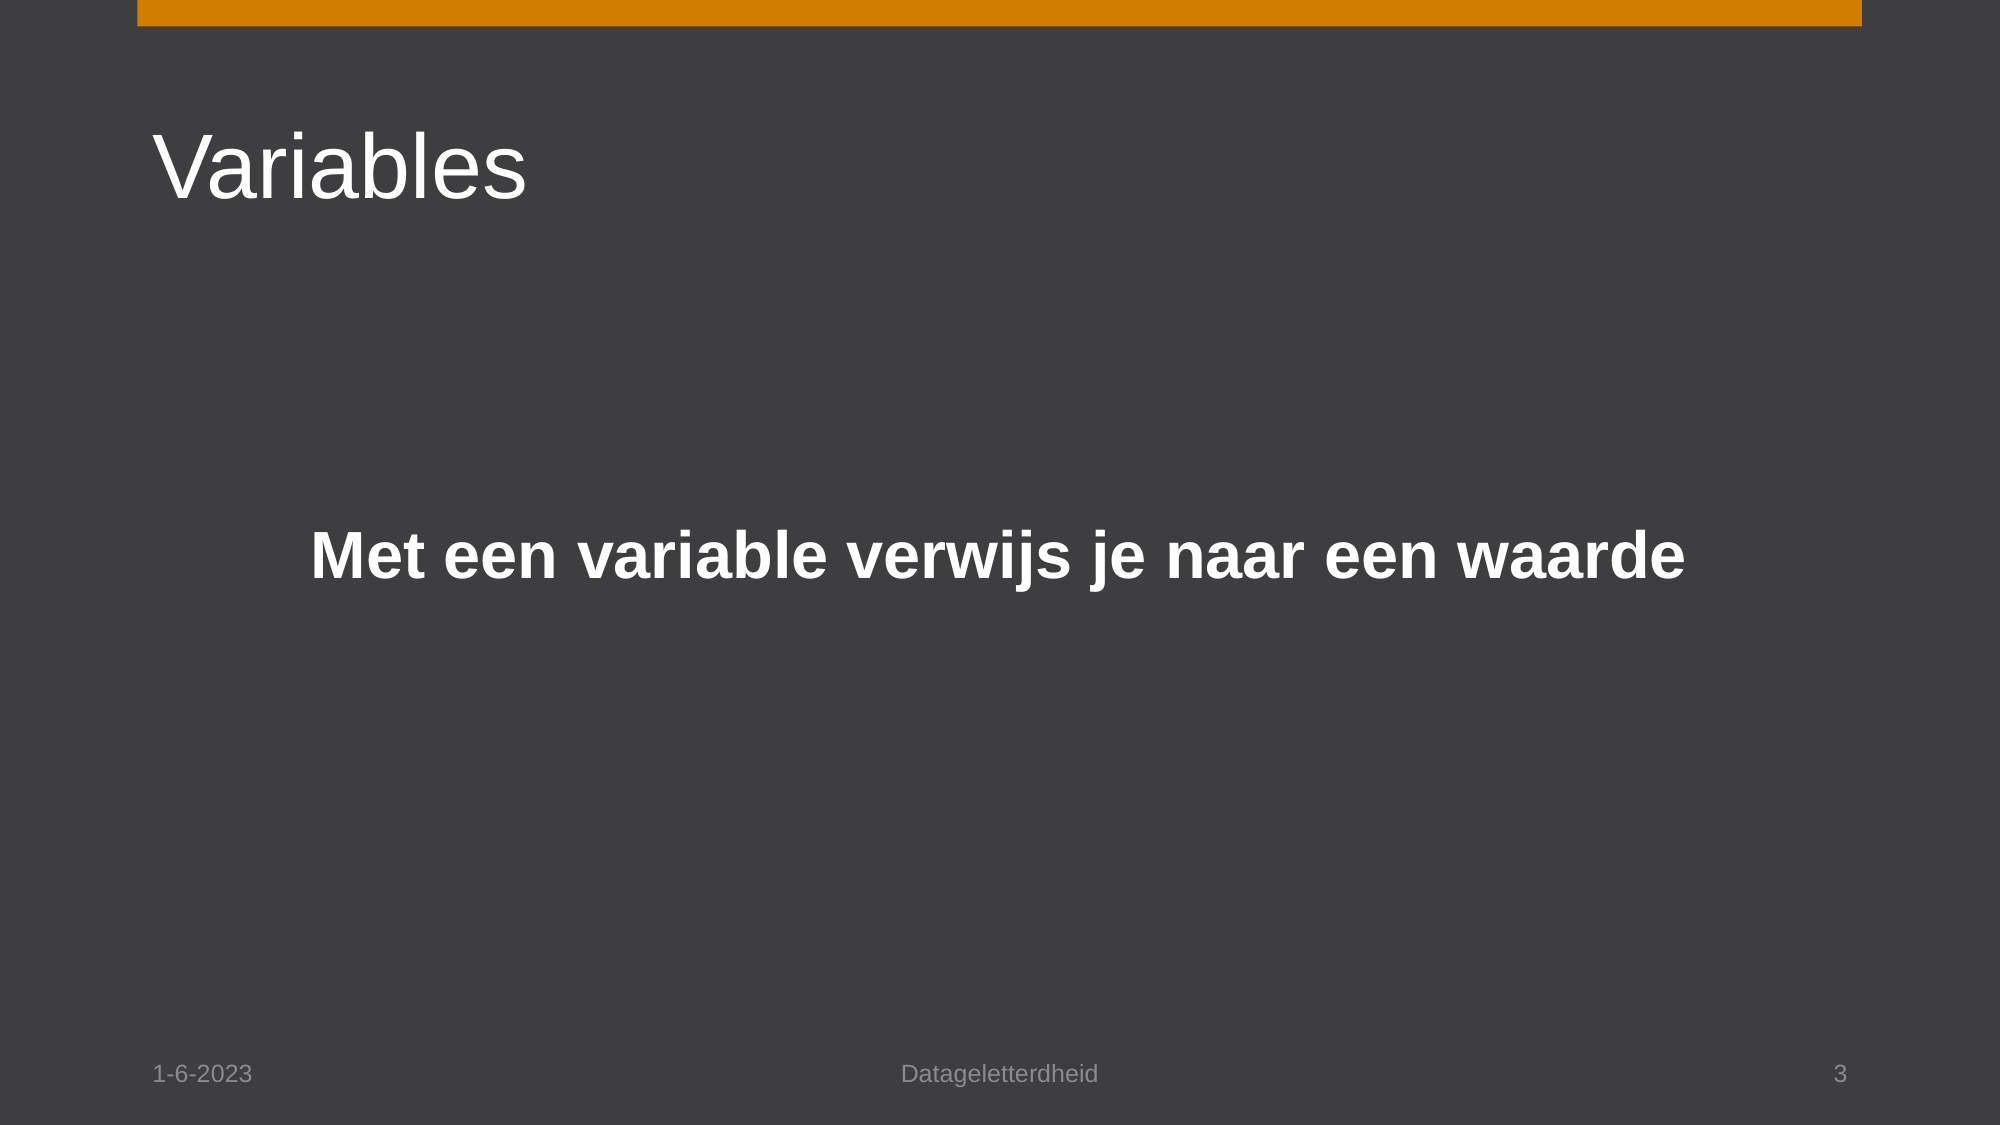

# Variables
Met een variable verwijs je naar een waarde
1-6-2023
Datageletterdheid
3